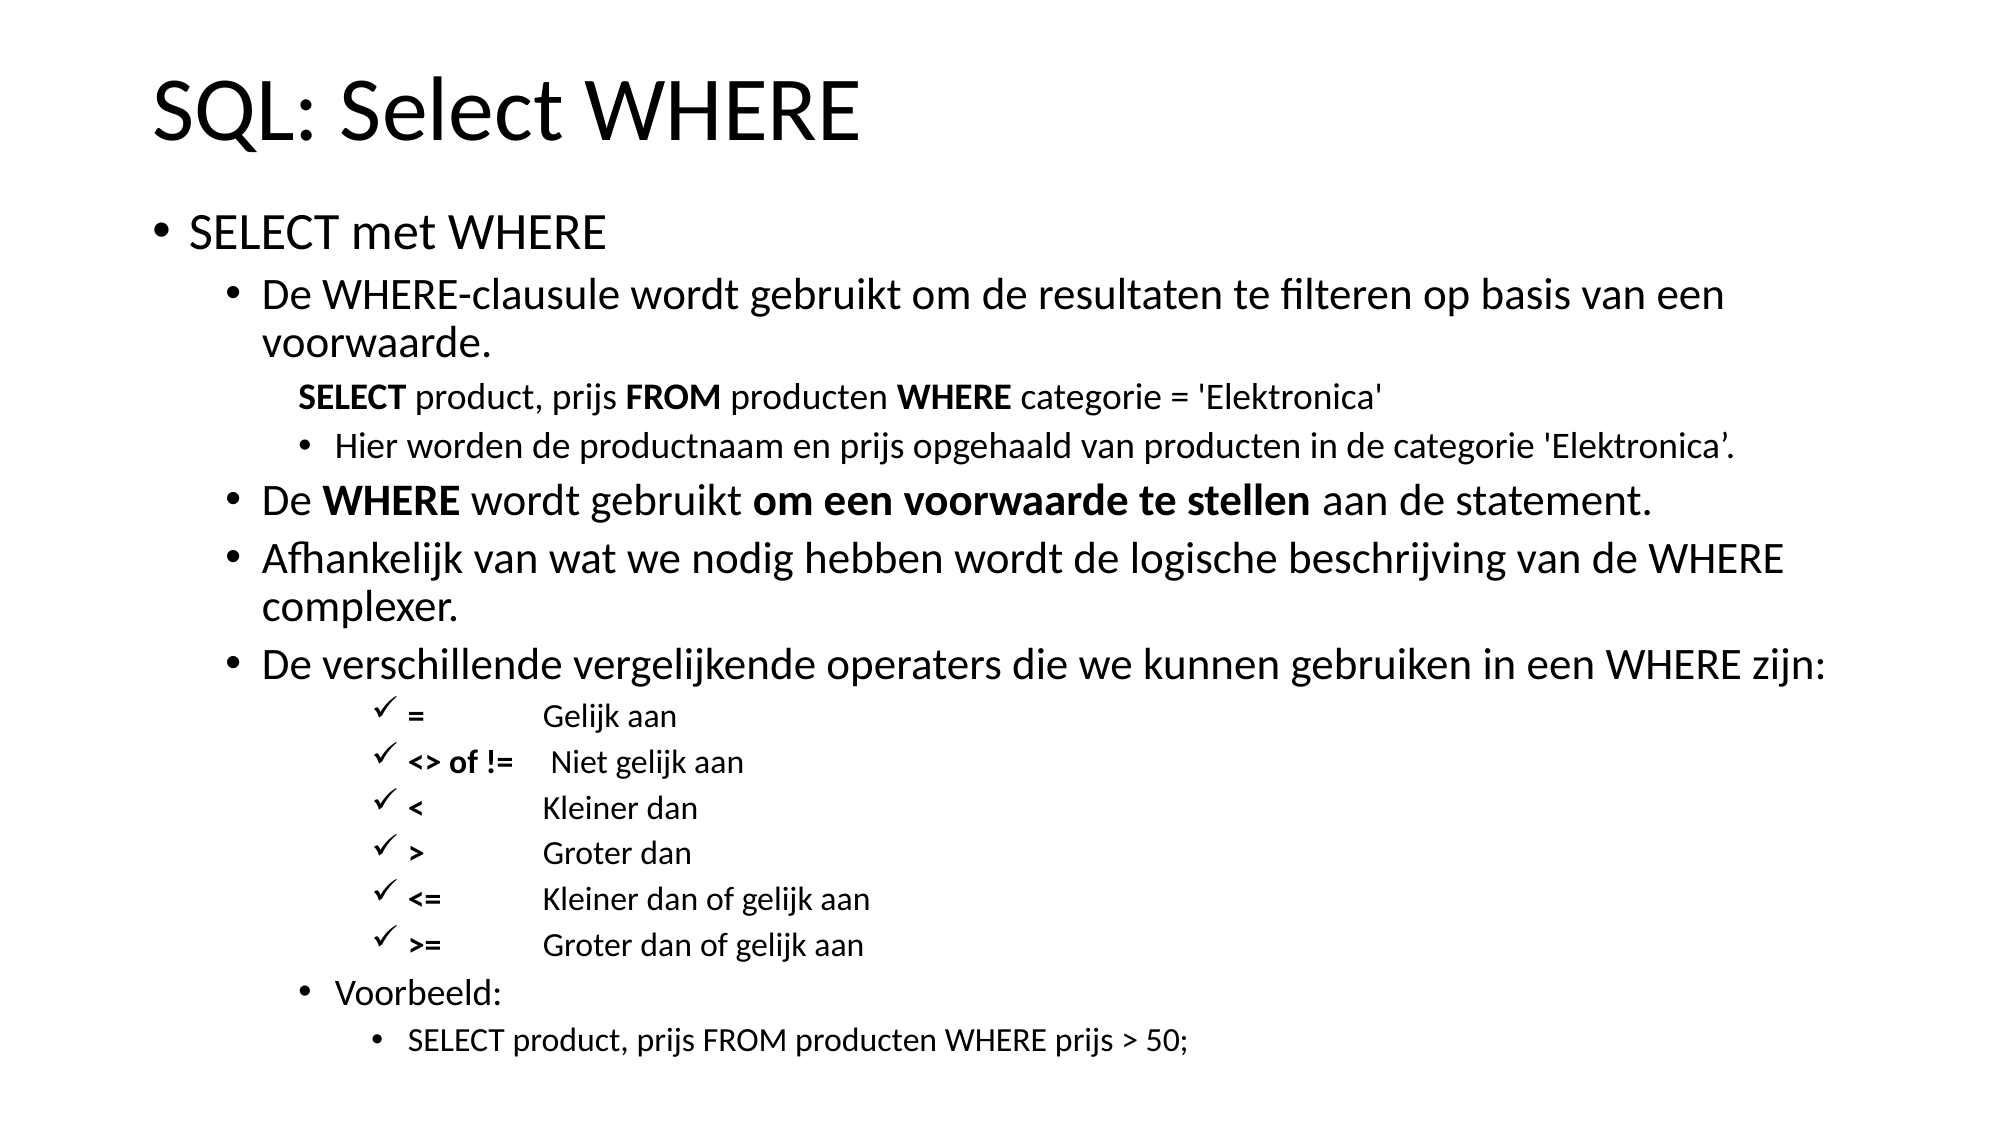

# SQL: Select WHERE
SELECT met WHERE
De WHERE-clausule wordt gebruikt om de resultaten te filteren op basis van een voorwaarde.
SELECT product, prijs FROM producten WHERE categorie = 'Elektronica'
Hier worden de productnaam en prijs opgehaald van producten in de categorie 'Elektronica’.
De WHERE wordt gebruikt om een voorwaarde te stellen aan de statement.
Afhankelijk van wat we nodig hebben wordt de logische beschrijving van de WHERE complexer.
De verschillende vergelijkende operaters die we kunnen gebruiken in een WHERE zijn:
= 		Gelijk aan
<> of !=	 Niet gelijk aan
<		Kleiner dan
>		Groter dan
<=		Kleiner dan of gelijk aan
>=		Groter dan of gelijk aan
Voorbeeld:
SELECT product, prijs FROM producten WHERE prijs > 50;